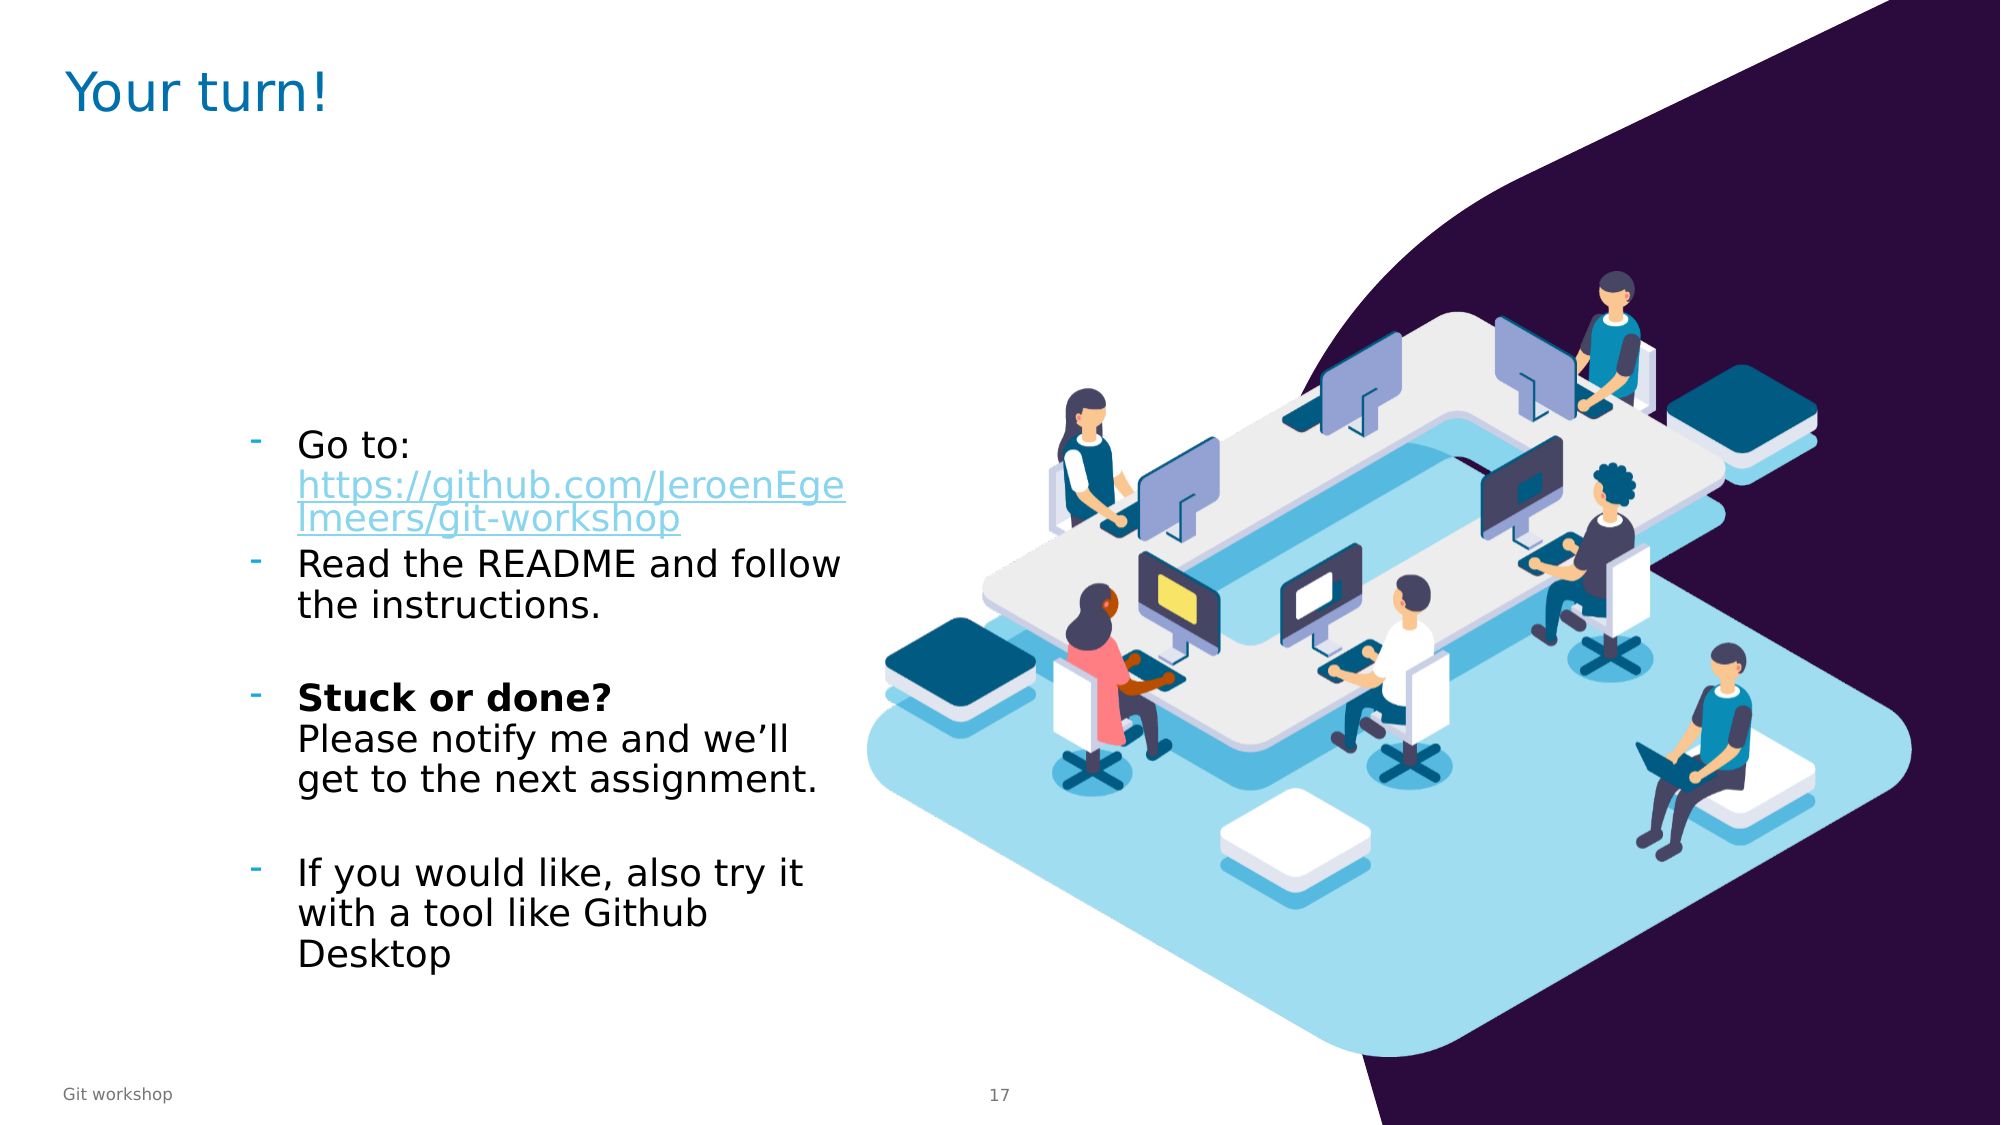

# Your turn!
Go to: https://github.com/JeroenEgelmeers/git-workshop
Read the README and follow the instructions.

Stuck or done?
Please notify me and we’ll get to the next assignment.

If you would like, also try it with a tool like Github Desktop